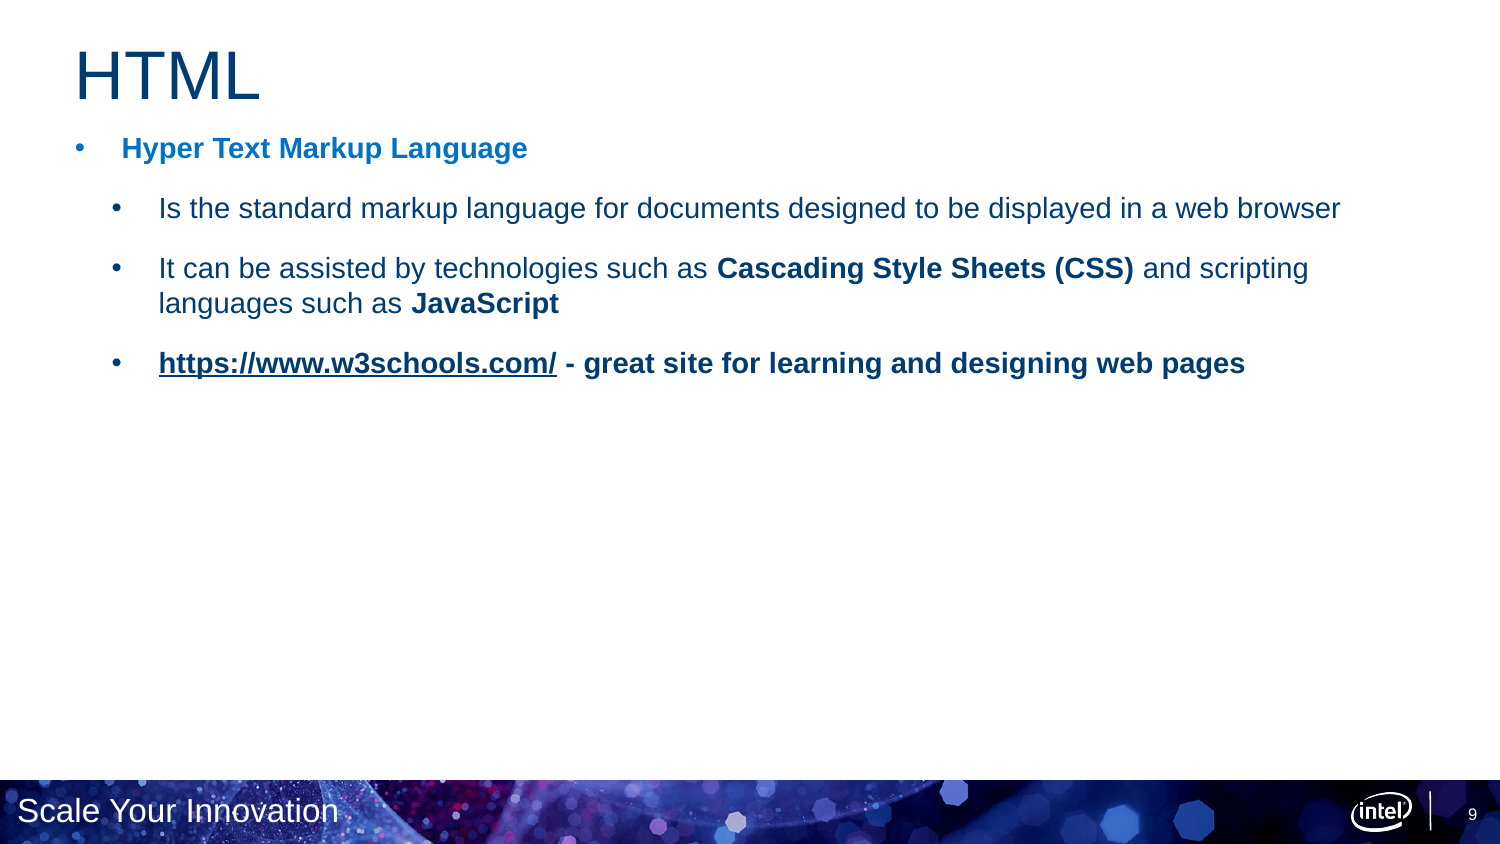

# HTML
Hyper Text Markup Language
Is the standard markup language for documents designed to be displayed in a web browser
It can be assisted by technologies such as Cascading Style Sheets (CSS) and scripting languages such as JavaScript
https://www.w3schools.com/ - great site for learning and designing web pages

9